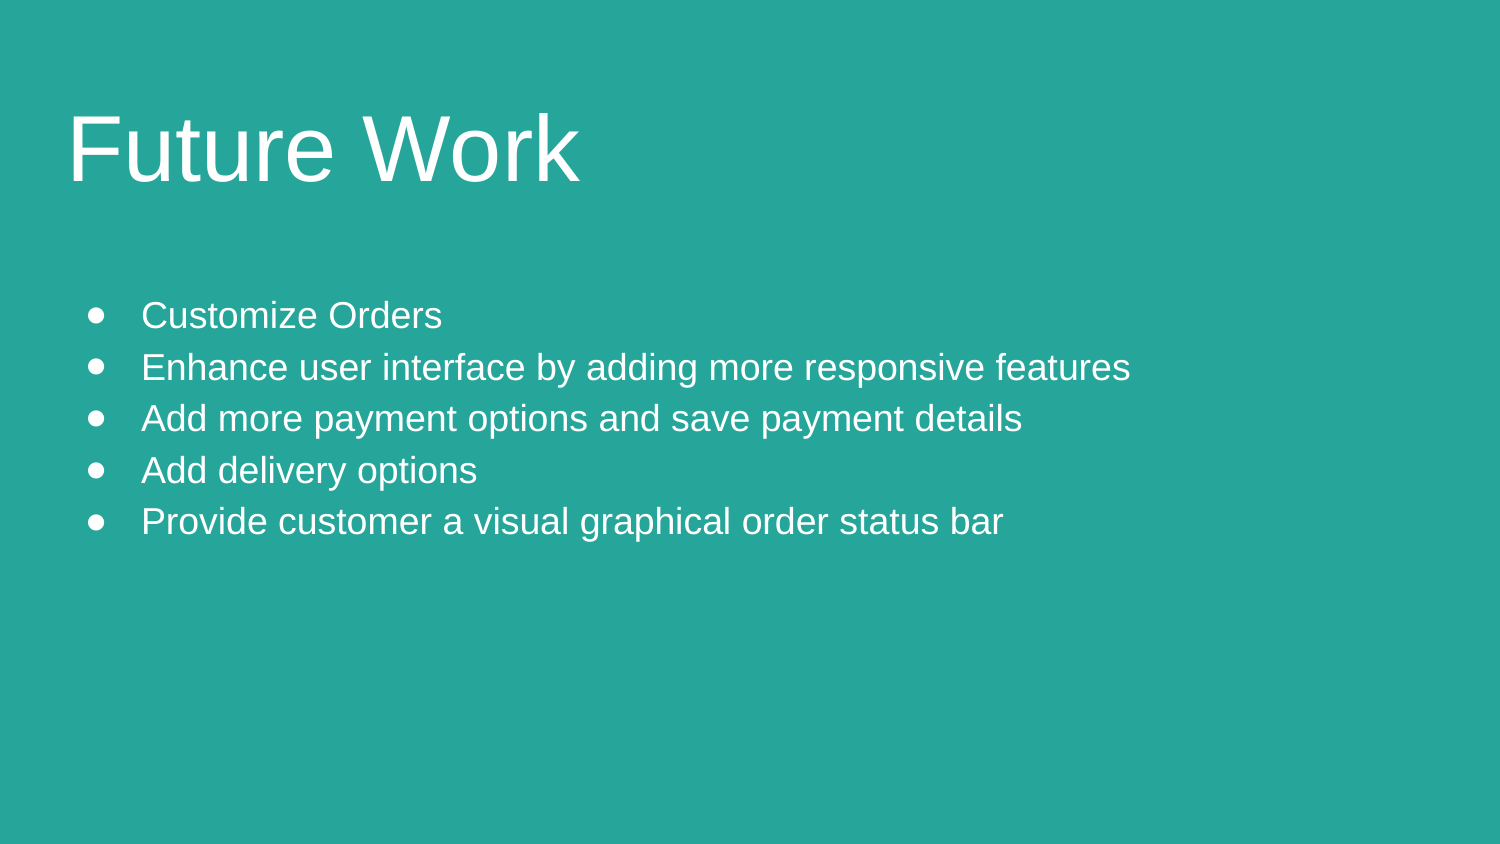

# Future Work
Customize Orders
Enhance user interface by adding more responsive features
Add more payment options and save payment details
Add delivery options
Provide customer a visual graphical order status bar